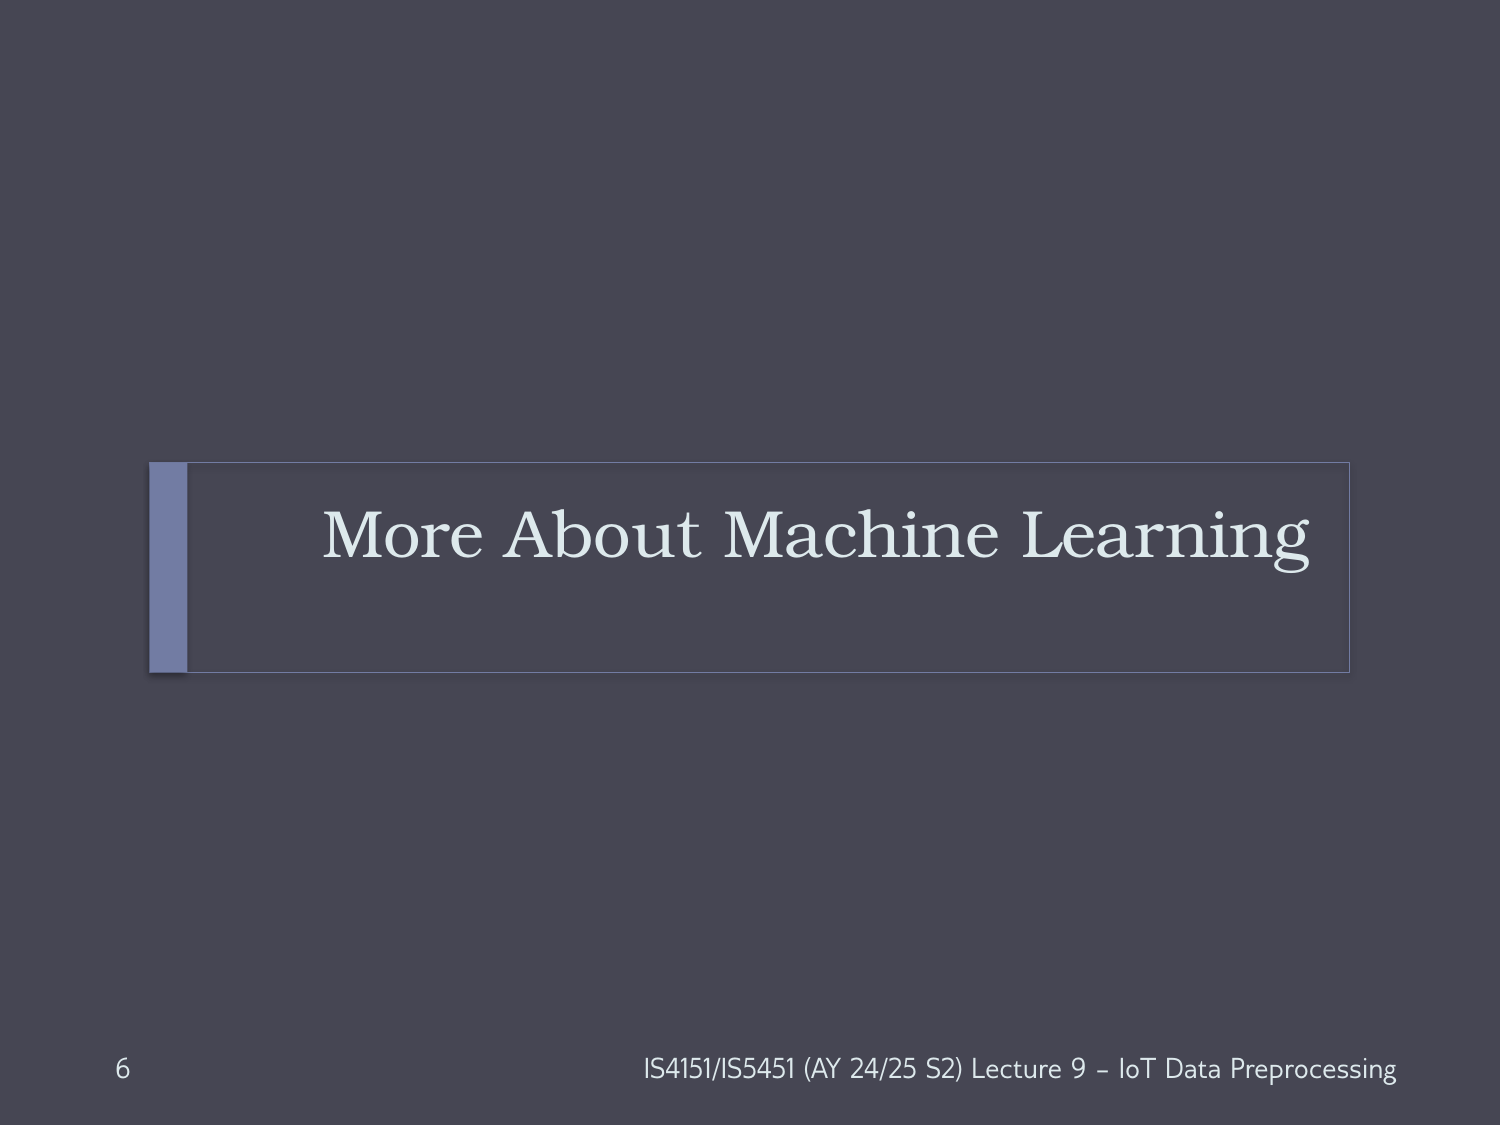

# More About Machine Learning

6
IS4151/IS5451 (AY 24/25 S2) Lecture 9 – IoT Data Preprocessing